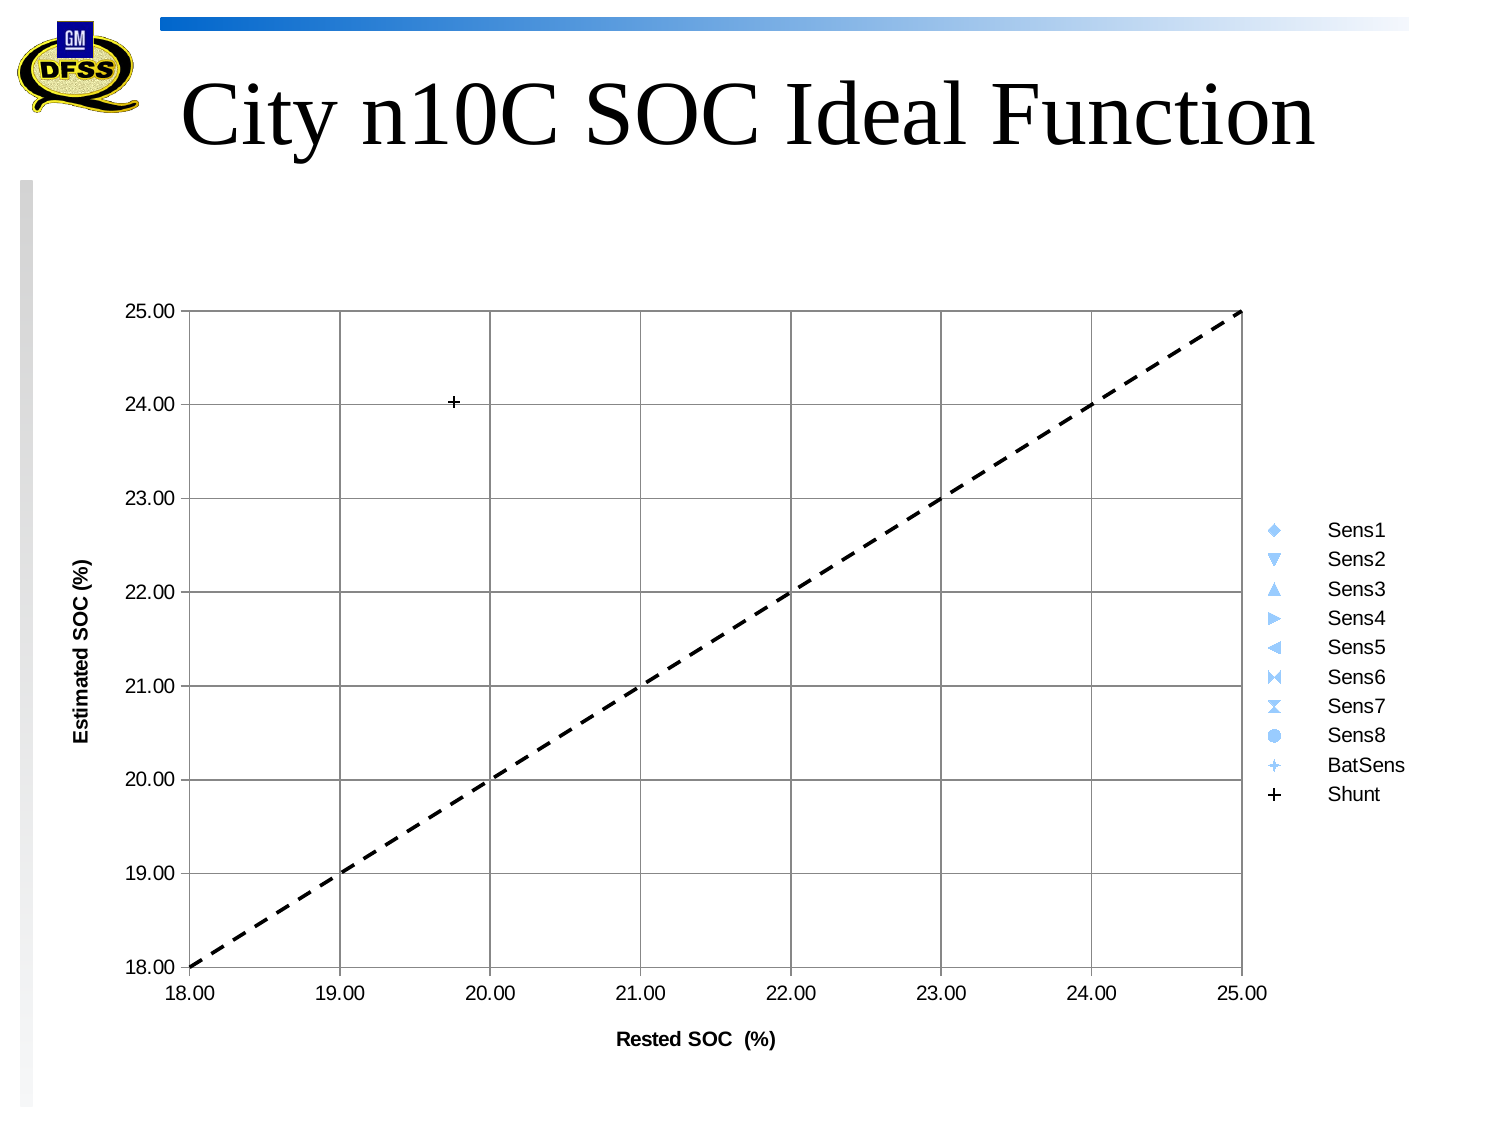

# City n10C SOC Ideal Function

### Chart

| Category |  |  |  |  |  |  |  |  |  |  |  |
|---|---|---|---|---|---|---|---|---|---|---|---|